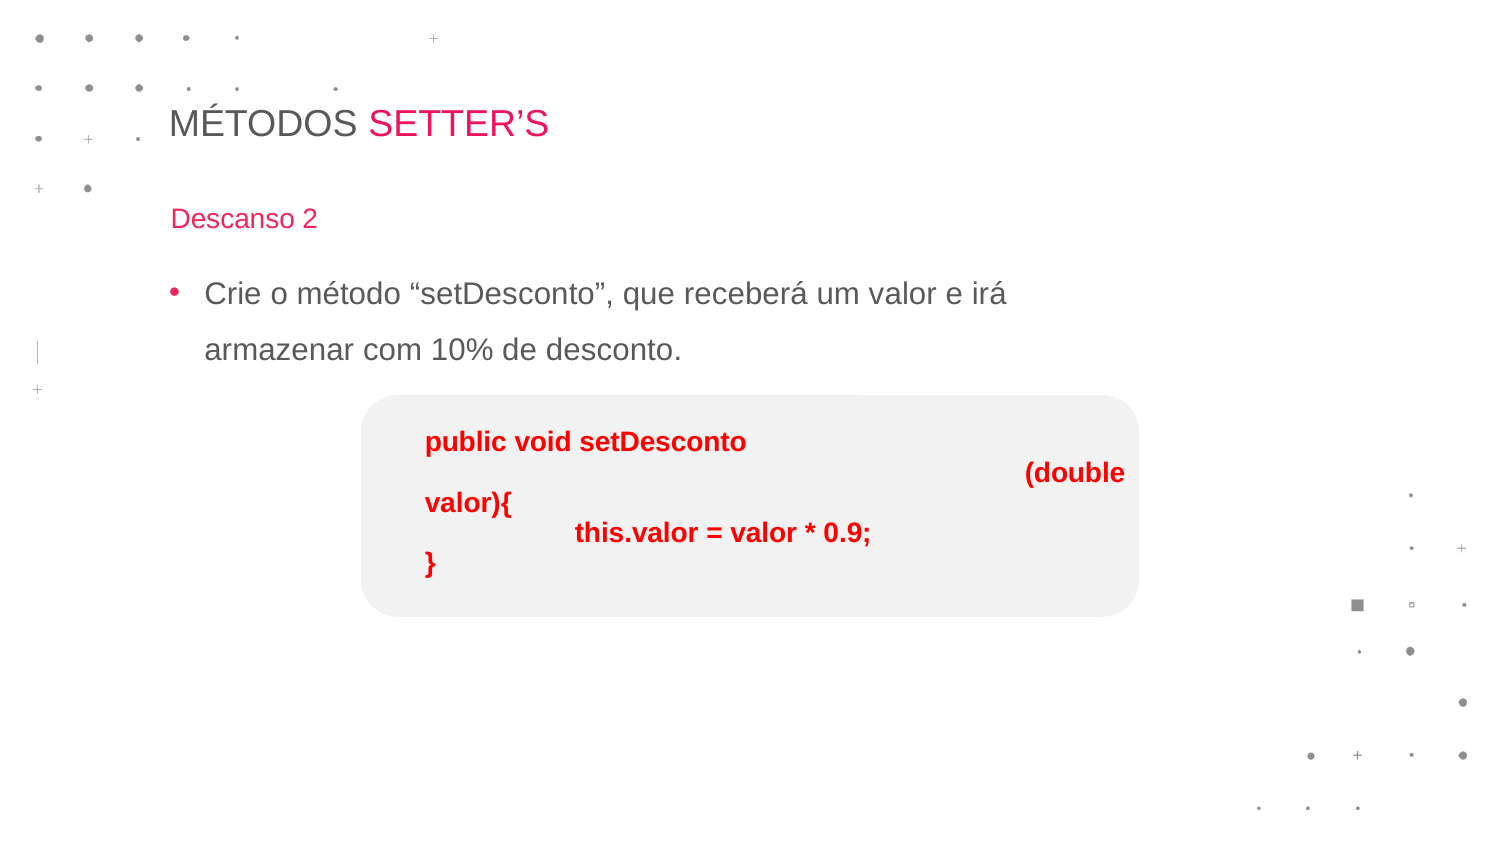

MÉTODOS SETTER’S
Descanso 2
Crie o método “setDesconto”, que receberá um valor e irá armazenar com 10% de desconto.

public void setDesconto
				(double valor){
	this.valor = valor * 0.9;
}